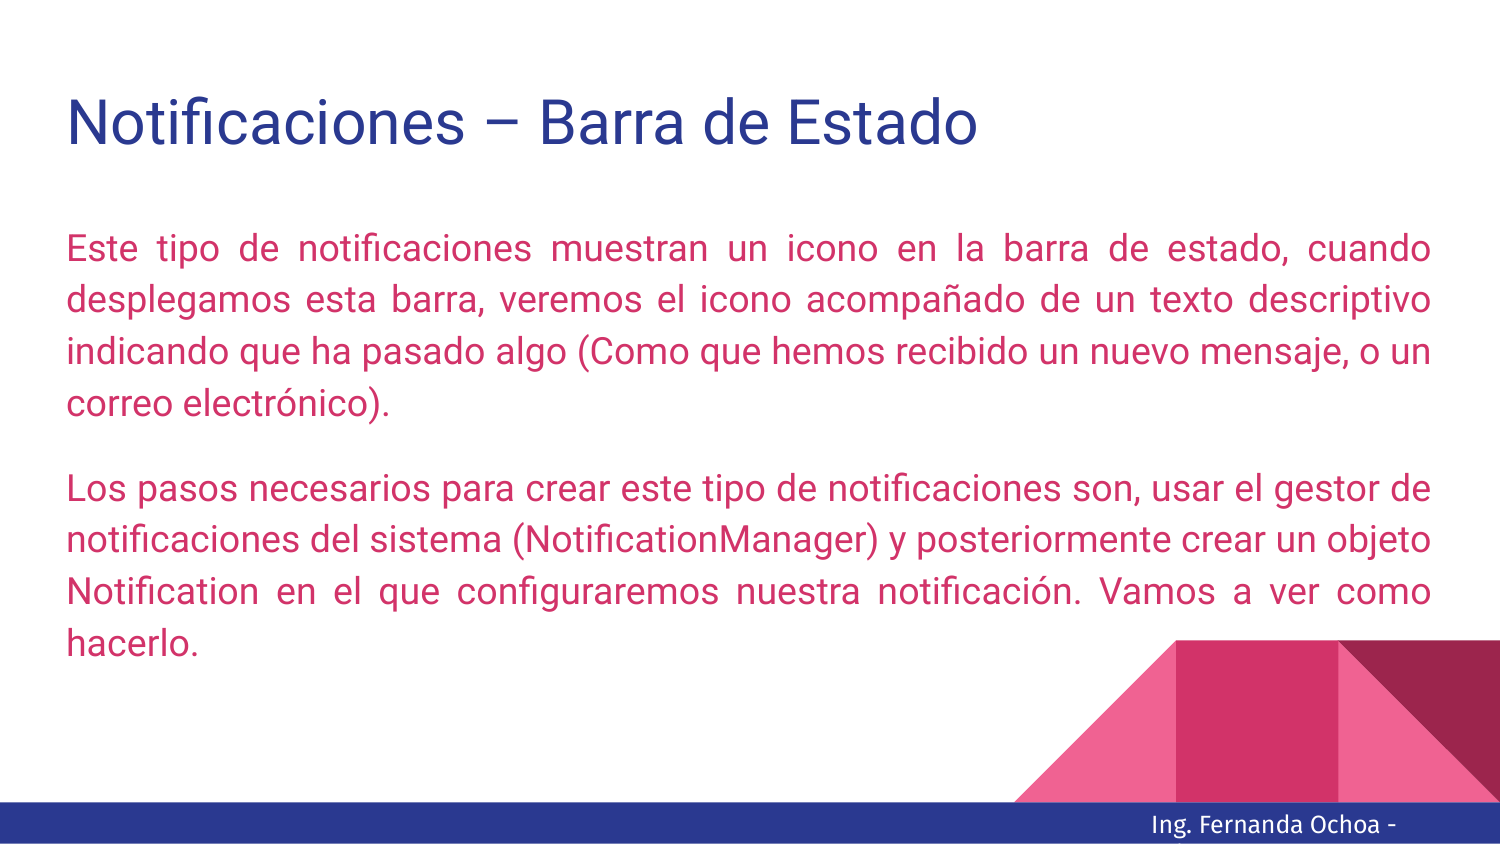

# Notificaciones – Barra de Estado
Este tipo de notificaciones muestran un icono en la barra de estado, cuando desplegamos esta barra, veremos el icono acompañado de un texto descriptivo indicando que ha pasado algo (Como que hemos recibido un nuevo mensaje, o un correo electrónico).
Los pasos necesarios para crear este tipo de notificaciones son, usar el gestor de notificaciones del sistema (NotificationManager) y posteriormente crear un objeto Notification en el que configuraremos nuestra notificación. Vamos a ver como hacerlo.
Ing. Fernanda Ochoa - @imonsh